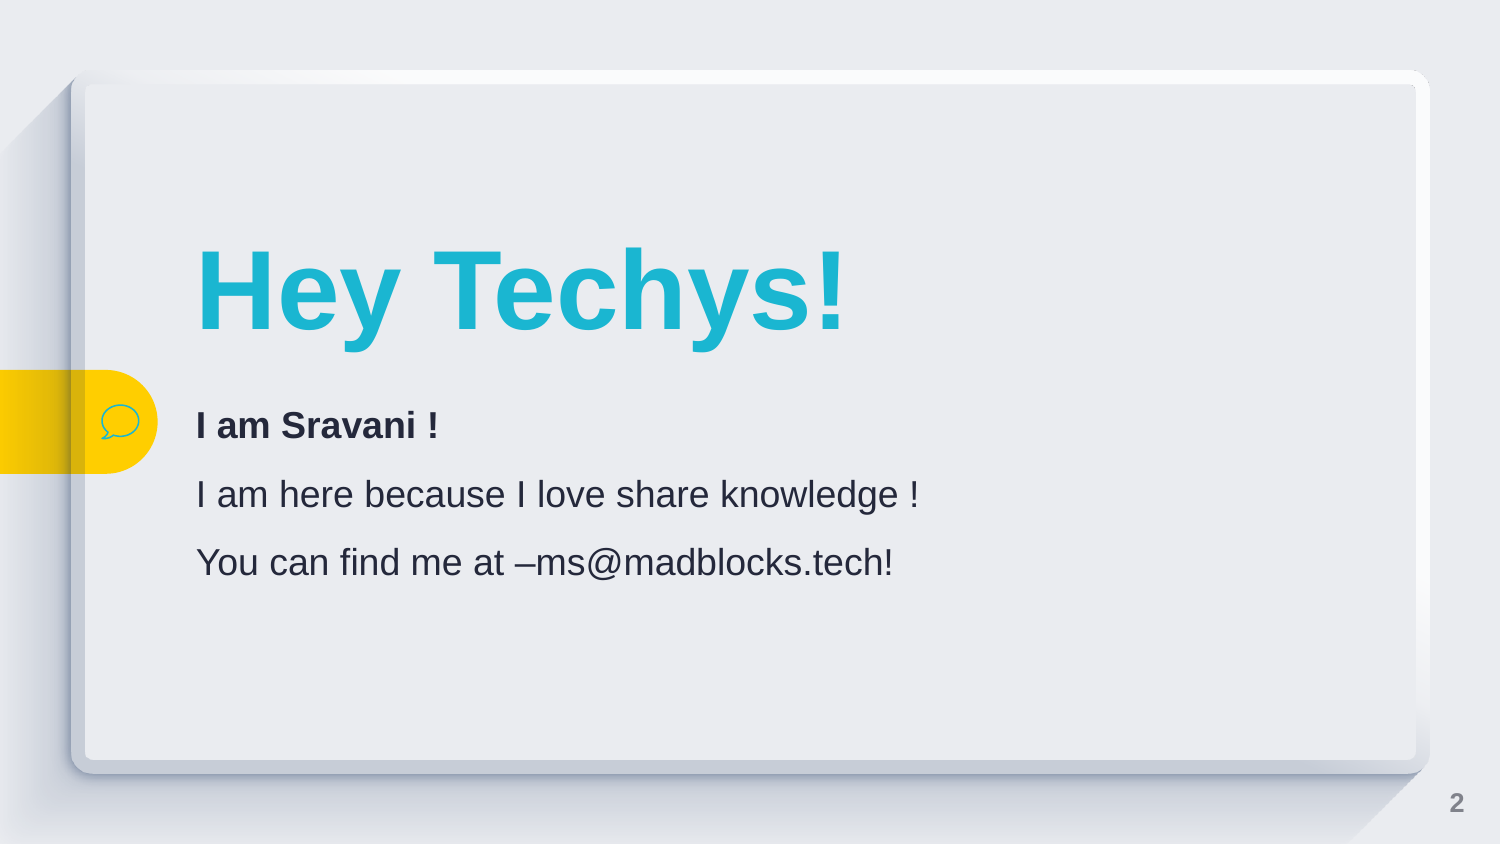

Hey Techys!
I am Sravani !
I am here because I love share knowledge !
You can find me at –ms@madblocks.tech!

2